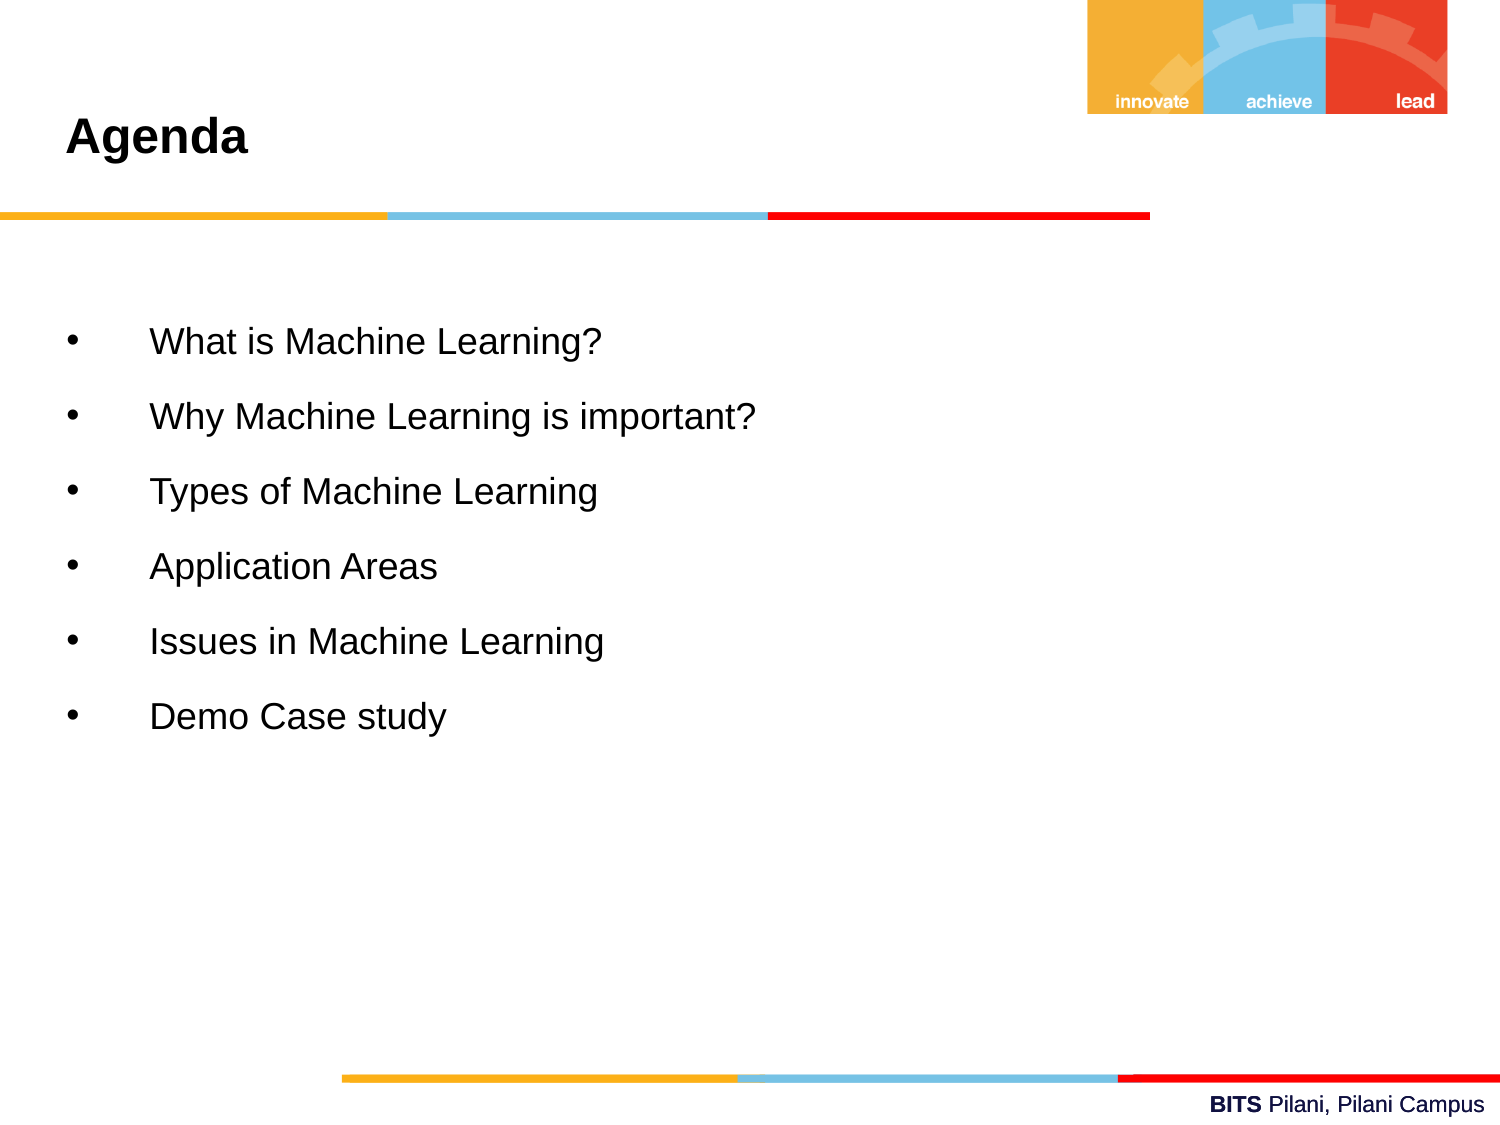

Agenda
What is Machine Learning?
Why Machine Learning is important?
Types of Machine Learning
Application Areas
Issues in Machine Learning
Demo Case study